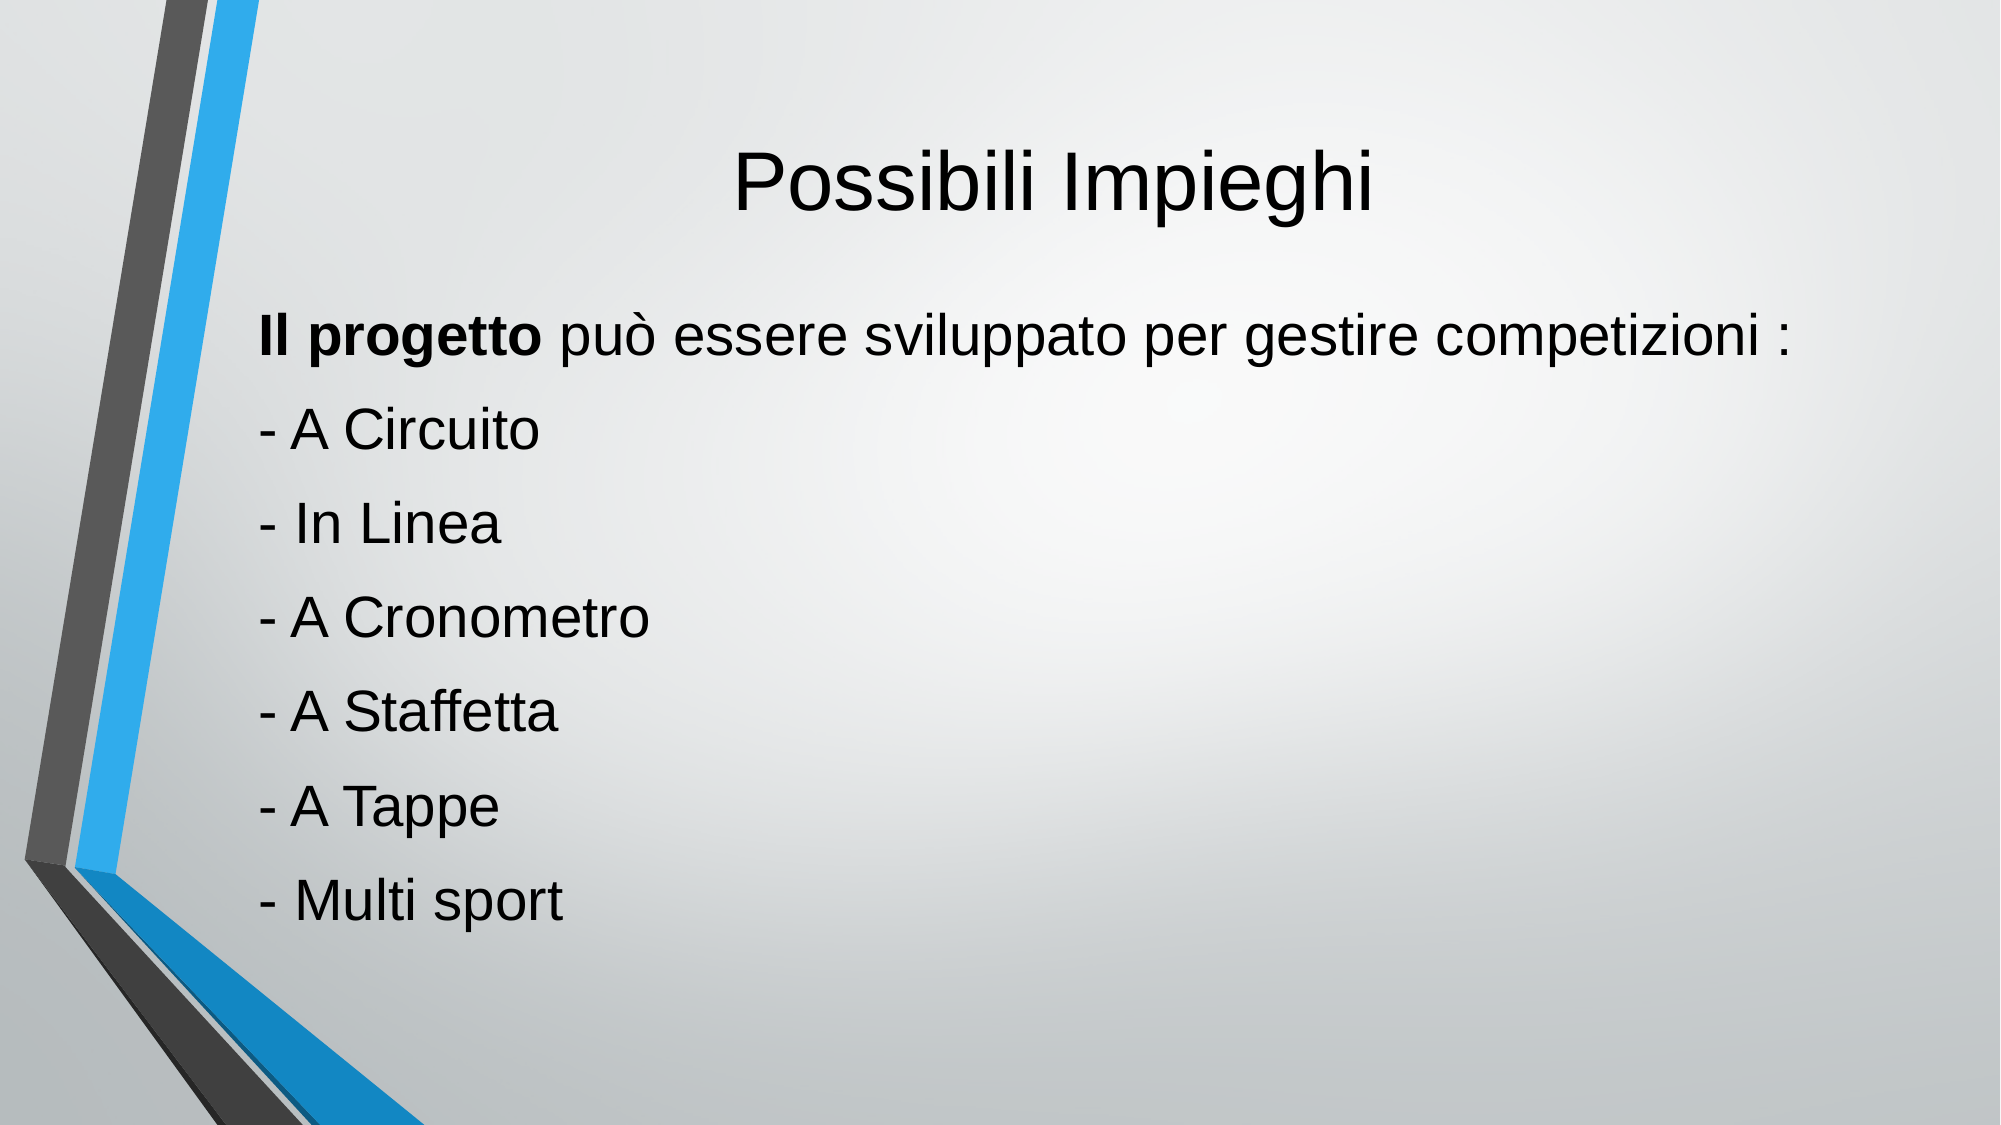

# Possibili Impieghi
Il progetto può essere sviluppato per gestire competizioni :
- A Circuito
- In Linea
- A Cronometro
- A Staffetta
- A Tappe
- Multi sport